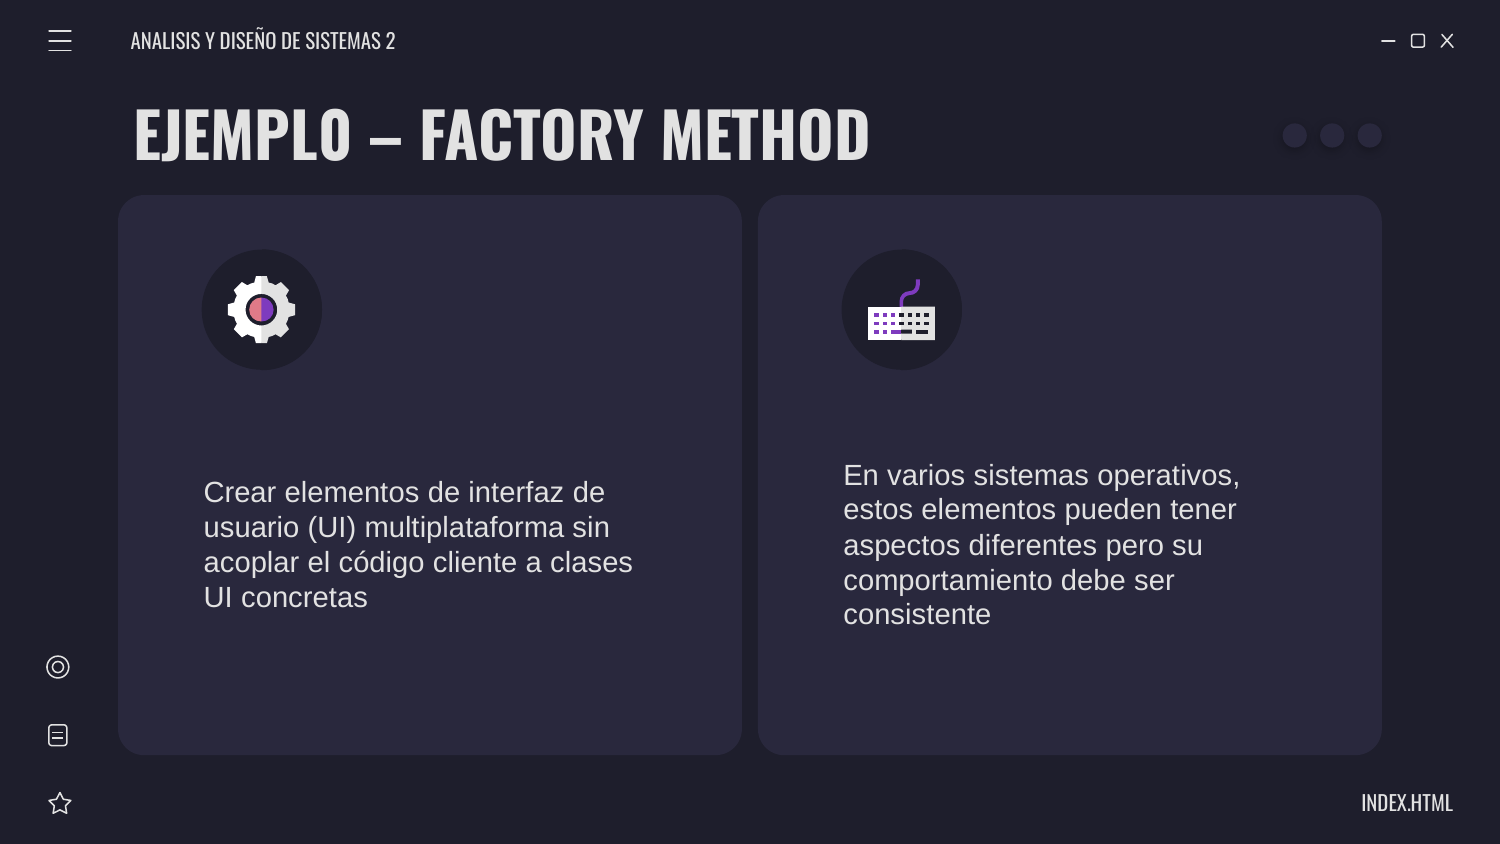

ANALISIS Y DISEÑO DE SISTEMAS 2

# EJEMPL0 – FACTORY METHOD

Crear elementos de interfaz de usuario (UI) multiplataforma sin acoplar el código cliente a clases UI concretas
En varios sistemas operativos, estos elementos pueden tener aspectos diferentes pero su comportamiento debe ser consistente

INDEX.HTML